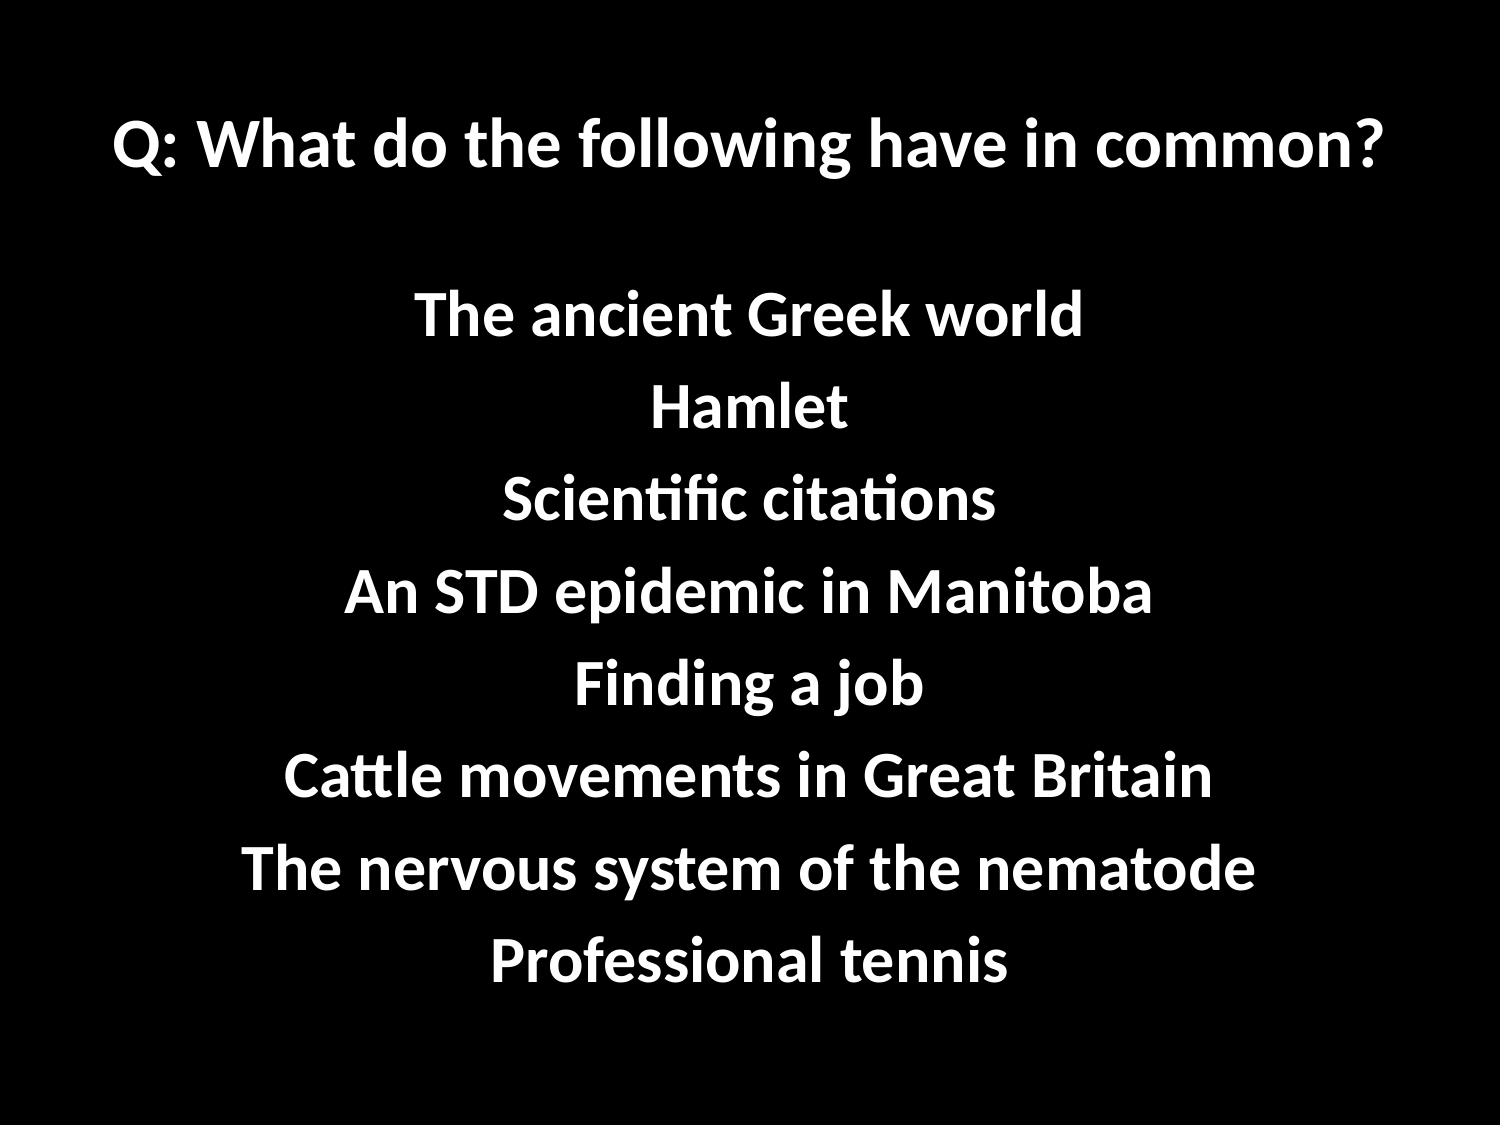

# Q: What do the following have in common?
The ancient Greek world
Hamlet
Scientific citations
An STD epidemic in Manitoba
Finding a job
Cattle movements in Great Britain
The nervous system of the nematode
Professional tennis